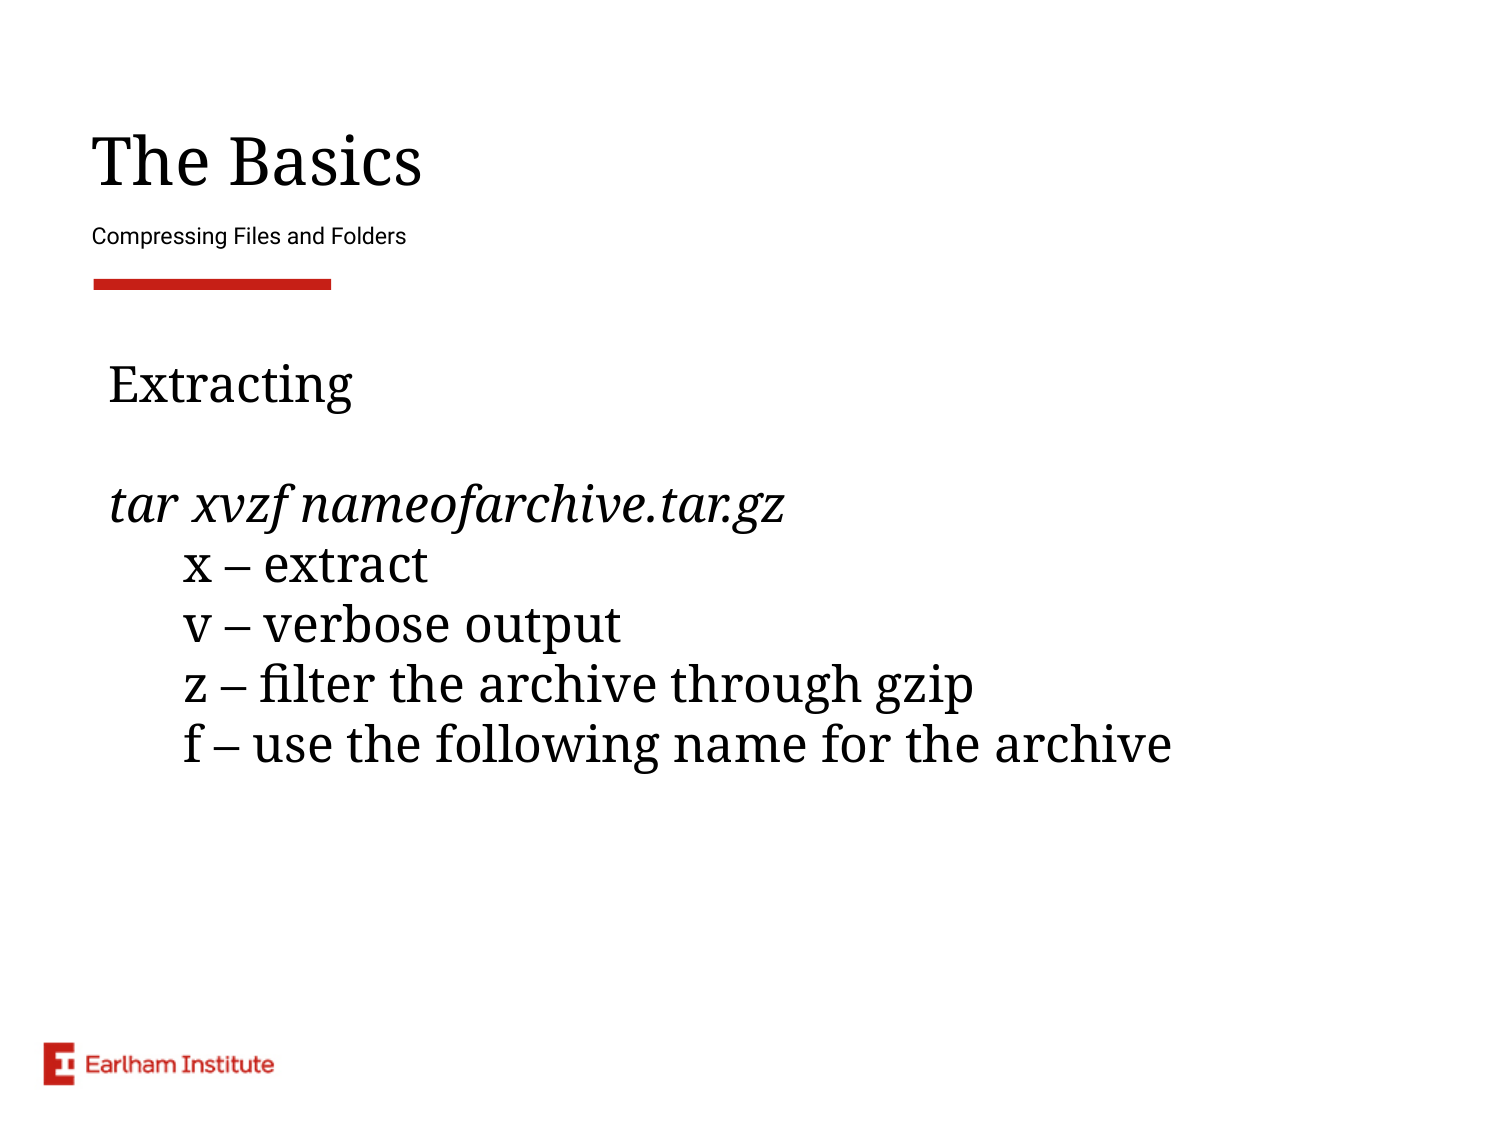

# The Basics
Compressing Files and Folders

Extracting

tar xvzf nameofarchive.tar.gz
x – extract
v – verbose output
z – filter the archive through gzip
f – use the following name for the archive